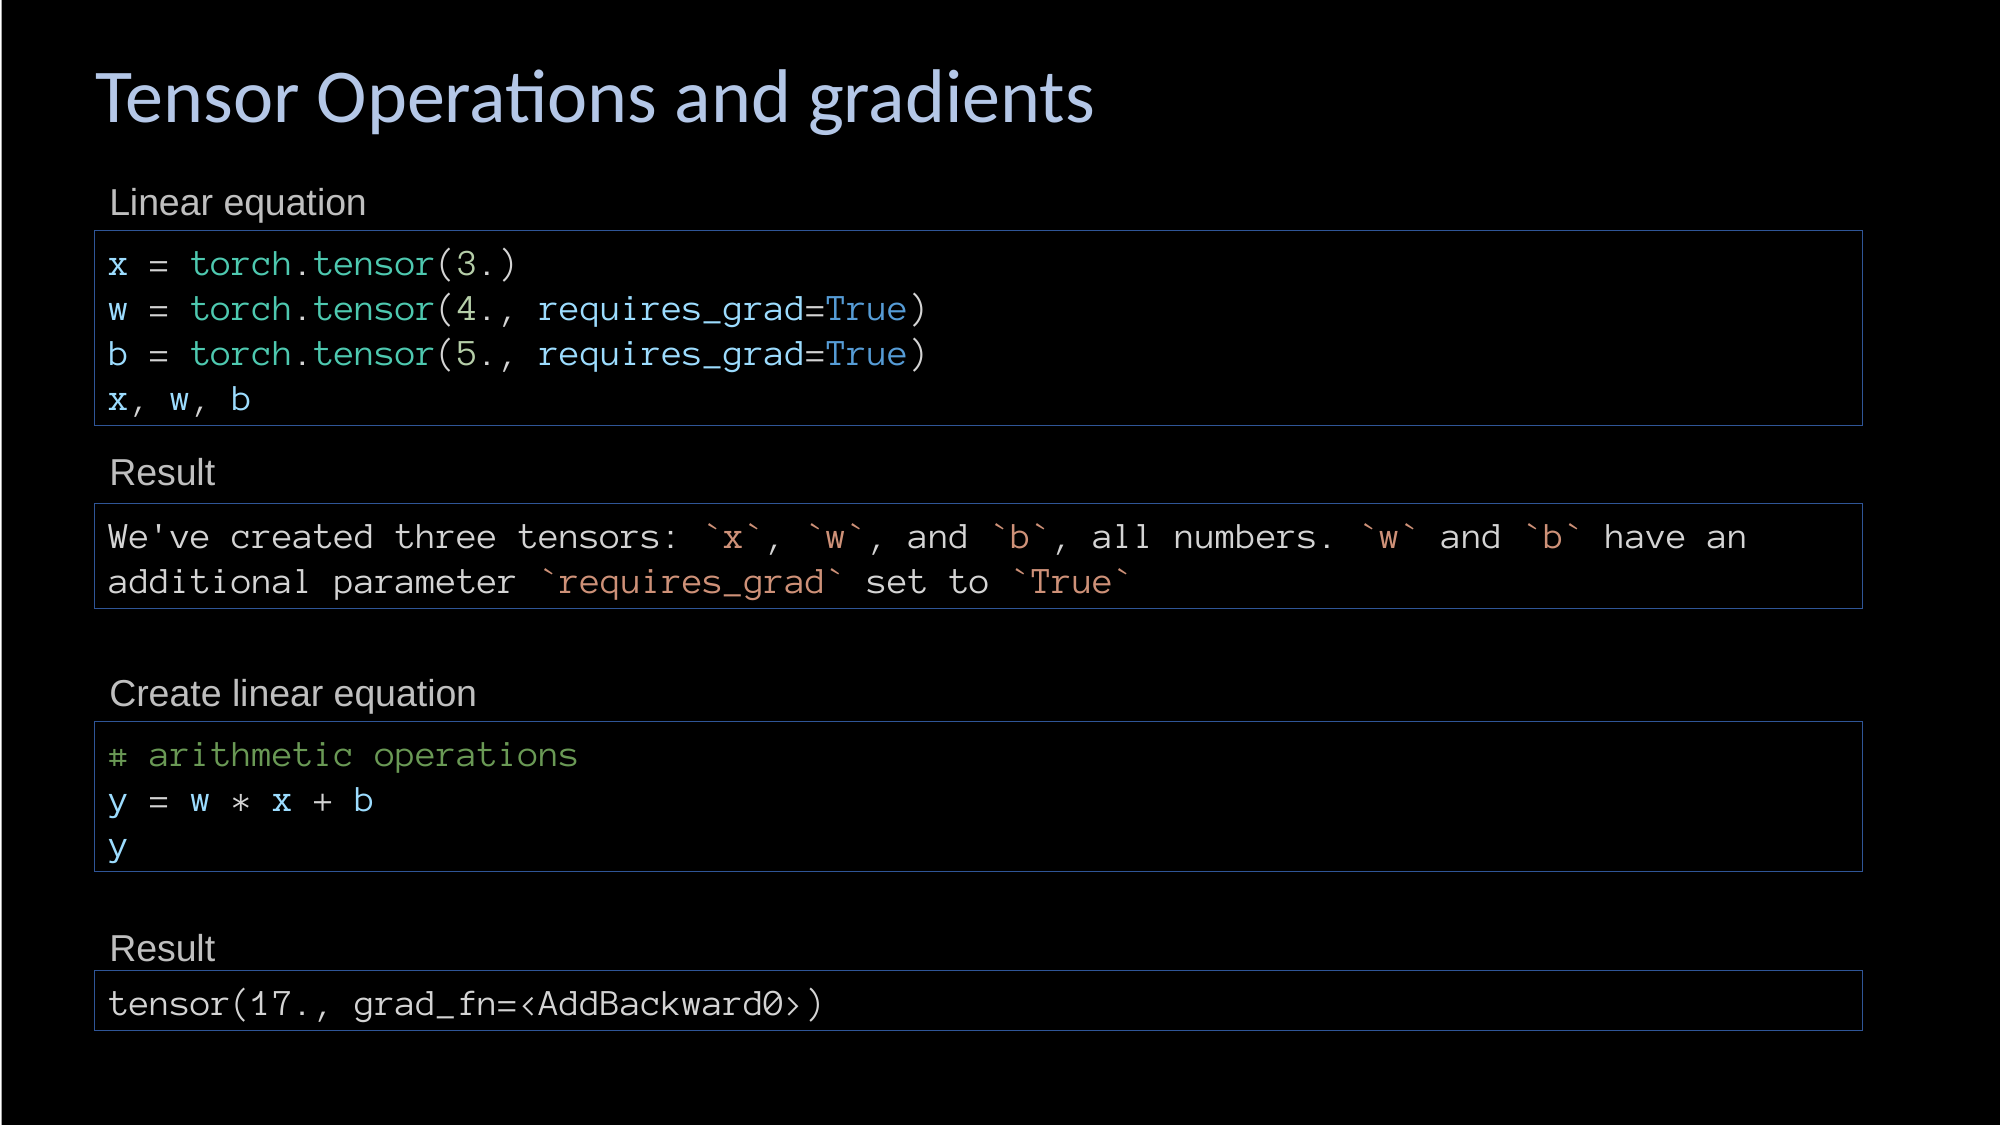

# Tensor Operations and gradients
Linear equation
x = torch.tensor(3.)
w = torch.tensor(4., requires_grad=True)
b = torch.tensor(5., requires_grad=True)
x, w, b
Result
We've created three tensors: `x`, `w`, and `b`, all numbers. `w` and `b` have an additional parameter `requires_grad` set to `True`
Create linear equation
# arithmetic operations
y = w * x + b
y
Result
tensor(17., grad_fn=<AddBackward0>)